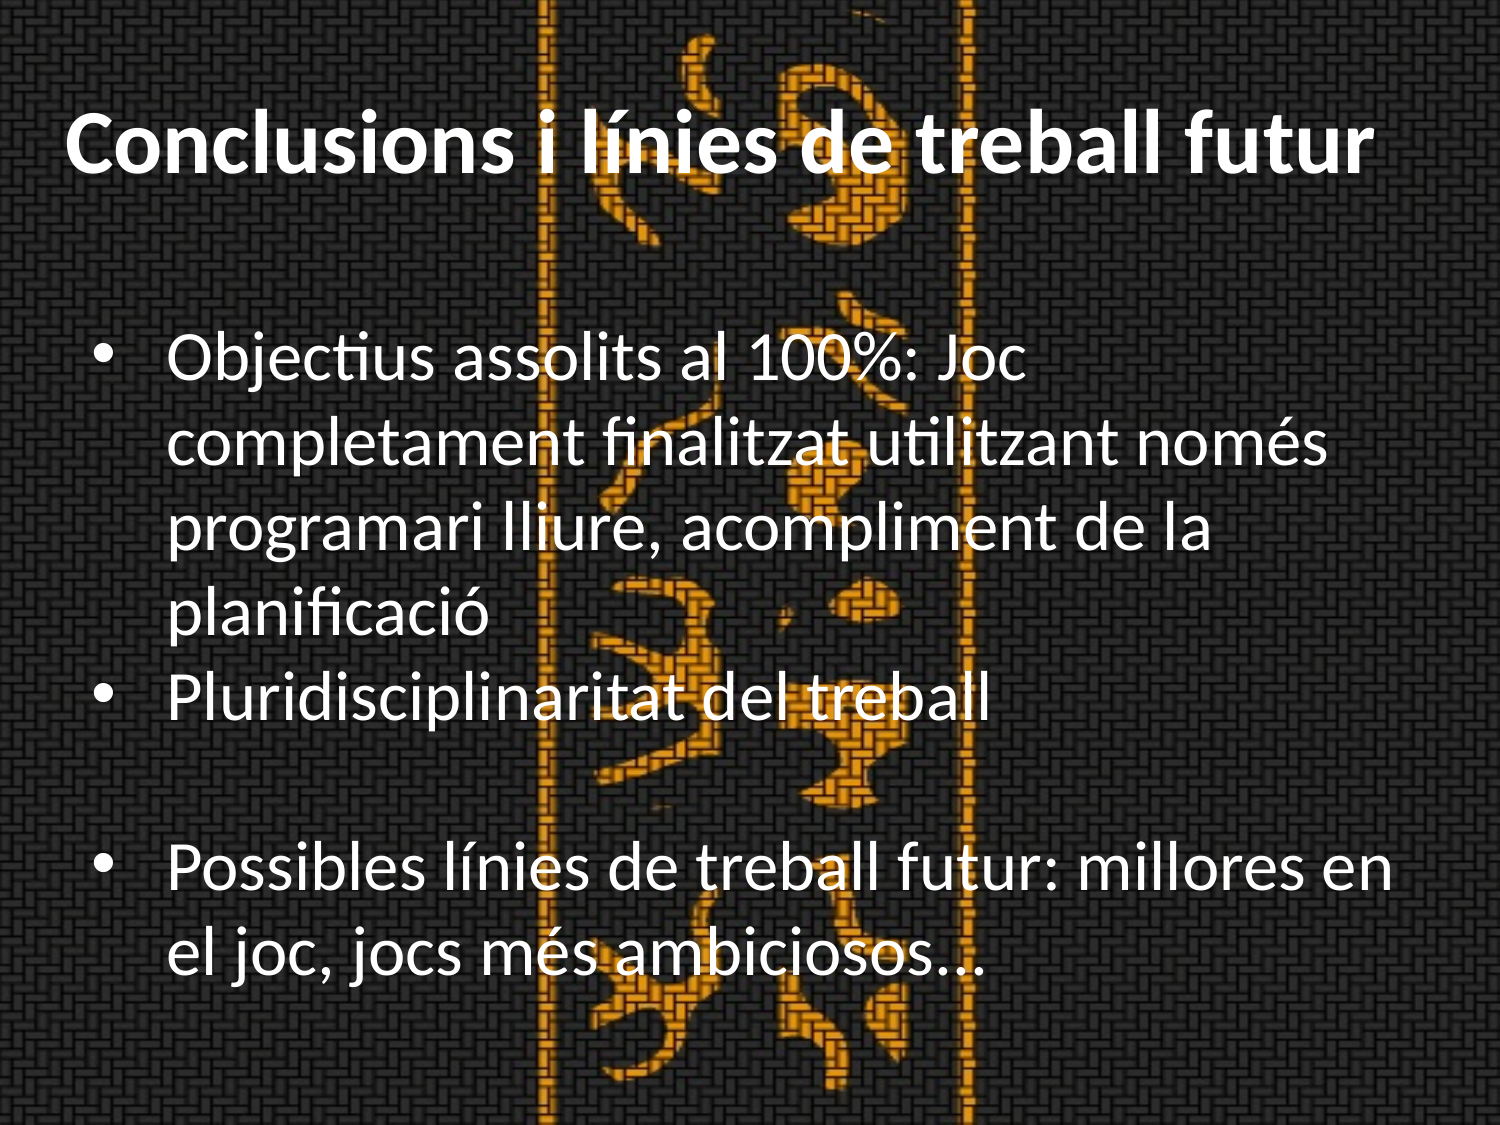

# Conclusions i línies de treball futur
Objectius assolits al 100%: Joc completament finalitzat utilitzant només programari lliure, acompliment de la planificació
Pluridisciplinaritat del treball

Possibles línies de treball futur: millores en el joc, jocs més ambiciosos...